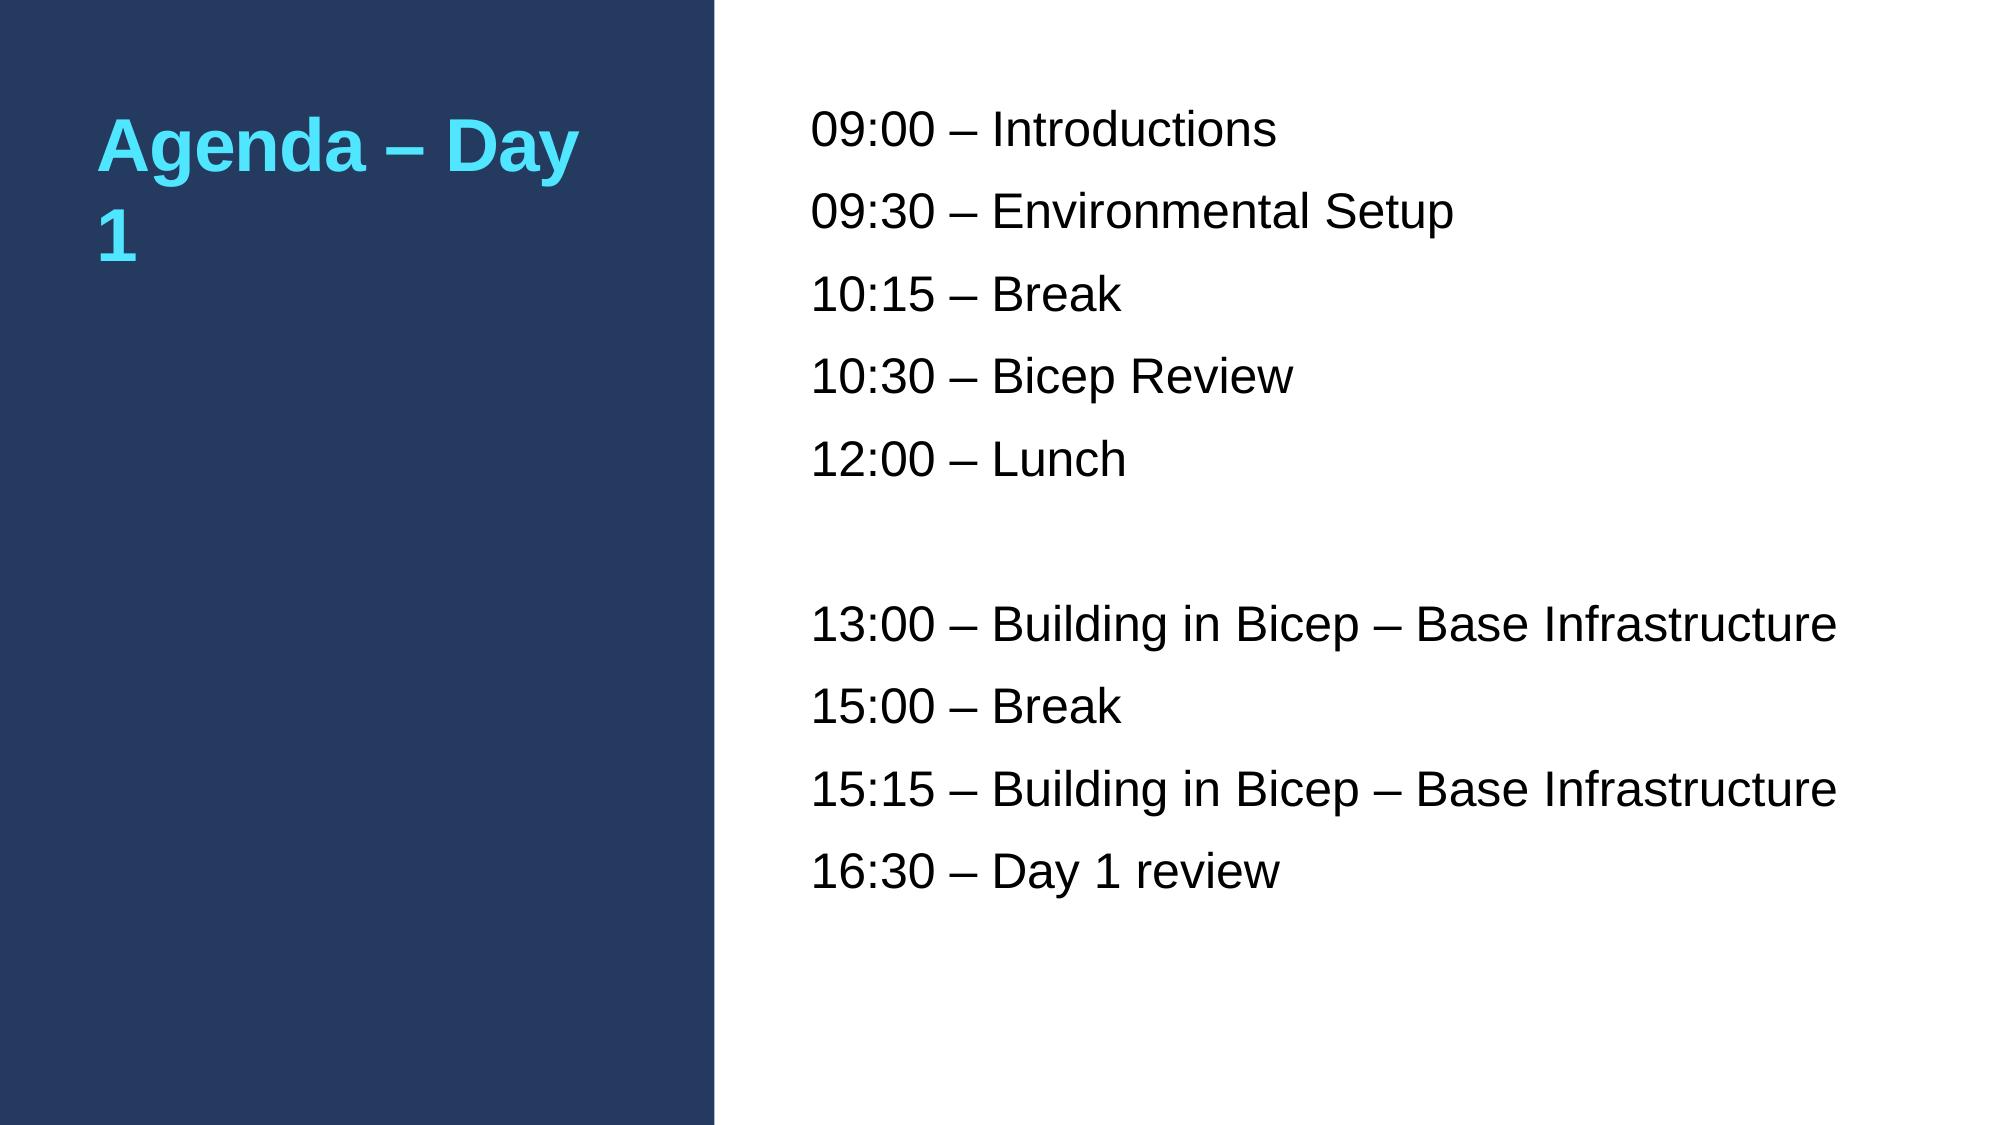

# Agenda – Day 1
09:00 – Introductions
09:30 – Environmental Setup
10:15 – Break
10:30 – Bicep Review
12:00 – Lunch

13:00 – Building in Bicep – Base Infrastructure
15:00 – Break
15:15 – Building in Bicep – Base Infrastructure
16:30 – Day 1 review